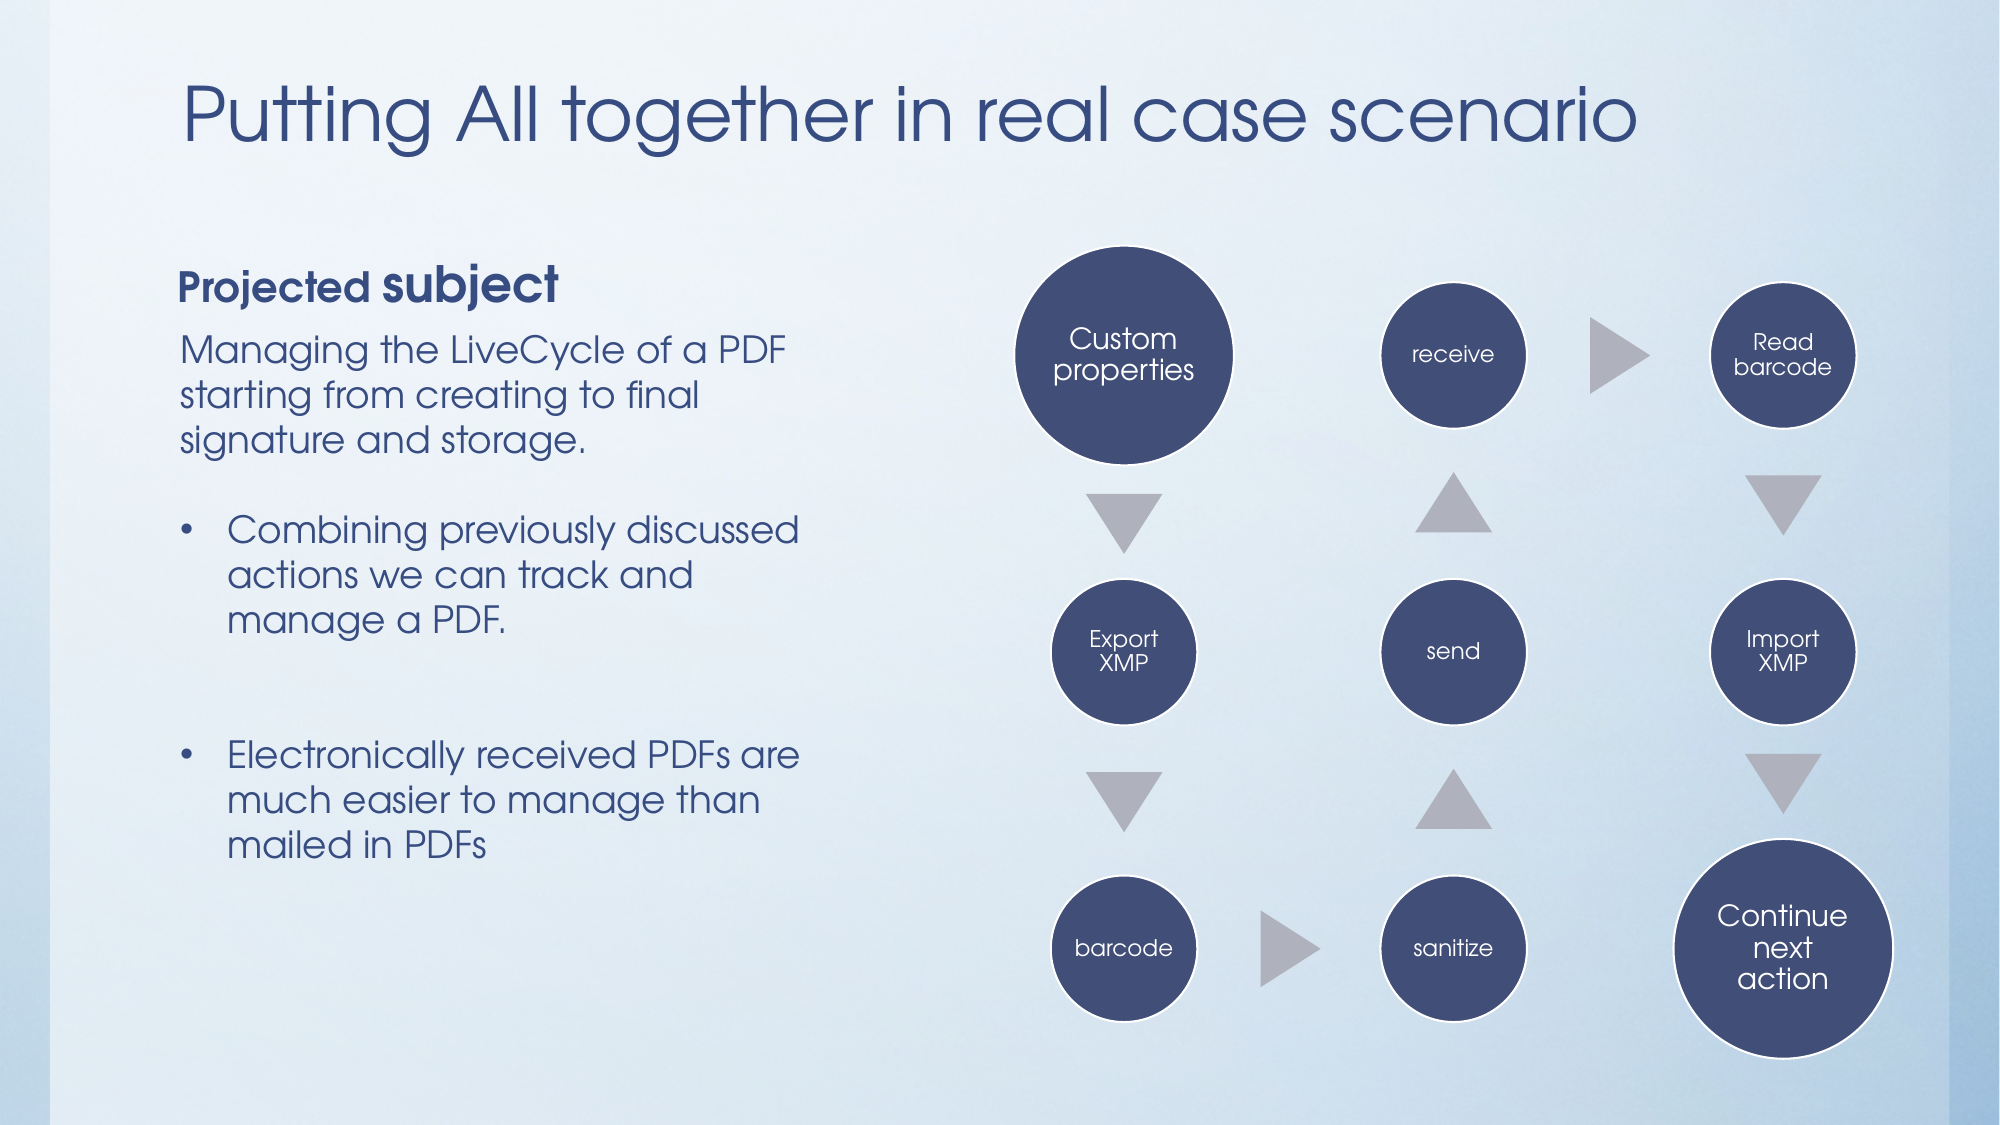

# Putting All together in real case scenario
Projected subject
Custom properties
Export XMP
barcode
sanitize
send
receive
Read barcode
Import XMP
Continue next action
Managing the LiveCycle of a PDF starting from creating to final signature and storage.

Combining previously discussed actions we can track and manage a PDF.

Electronically received PDFs are much easier to manage than mailed in PDFs